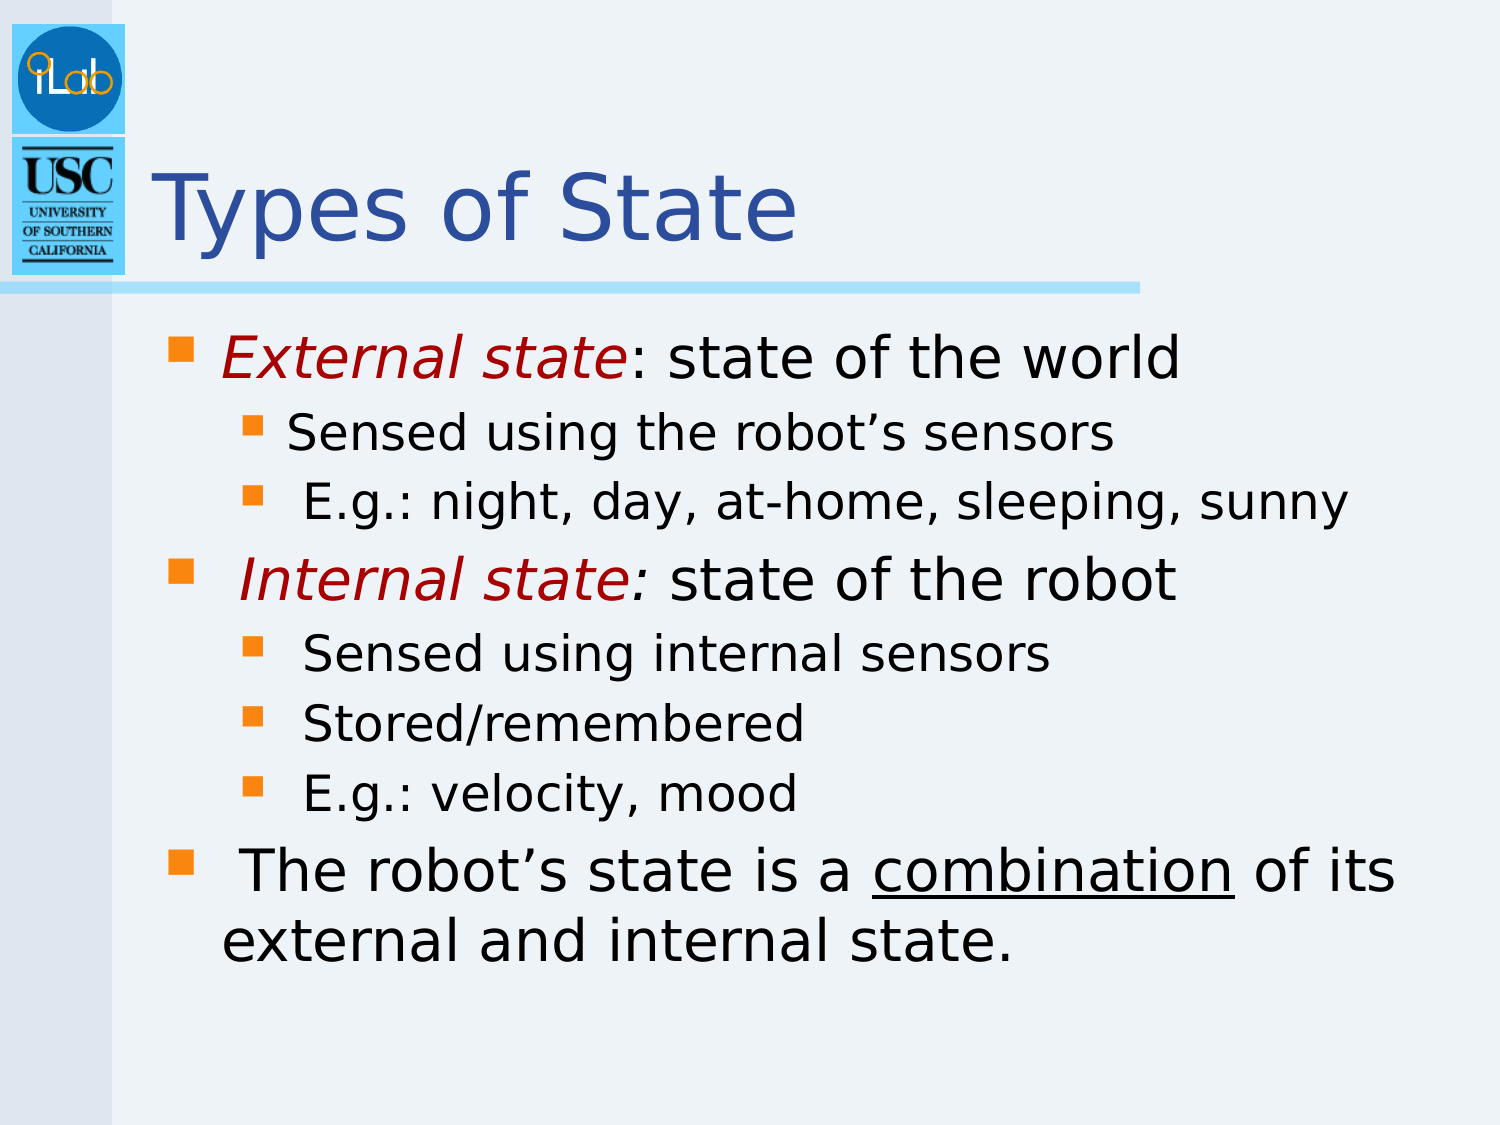

# Types of State
External state: state of the world
Sensed using the robot’s sensors
 E.g.: night, day, at-home, sleeping, sunny
 Internal state: state of the robot
 Sensed using internal sensors
 Stored/remembered
 E.g.: velocity, mood
 The robot’s state is a combination of its external and internal state.